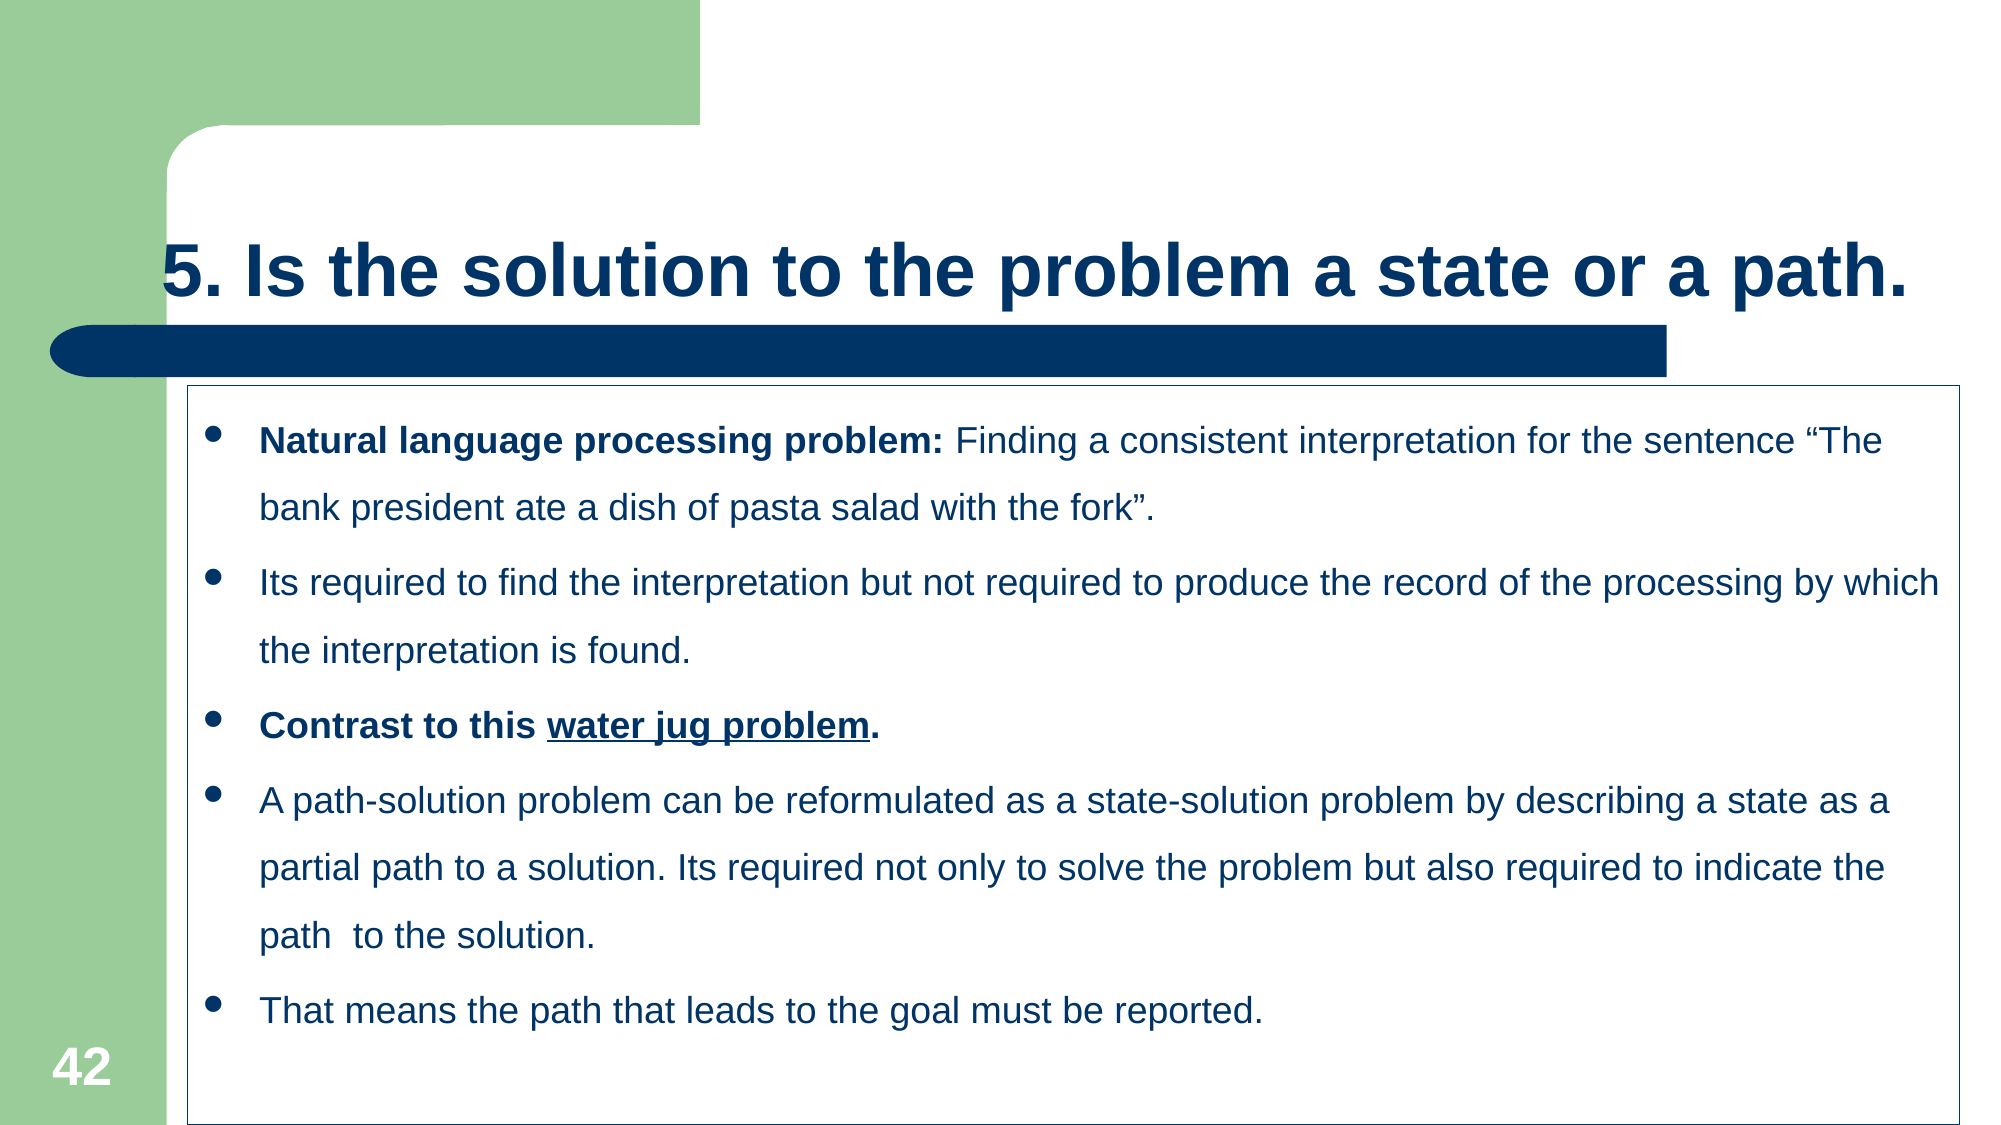

# 5. Is the solution to the problem a state or a path.
Natural language processing problem: Finding a consistent interpretation for the sentence “The bank president ate a dish of pasta salad with the fork”.
Its required to find the interpretation but not required to produce the record of the processing by which the interpretation is found.
Contrast to this water jug problem.
A path-solution problem can be reformulated as a state-solution problem by describing a state as a partial path to a solution. Its required not only to solve the problem but also required to indicate the path  to the solution.
That means the path that leads to the goal must be reported.

42